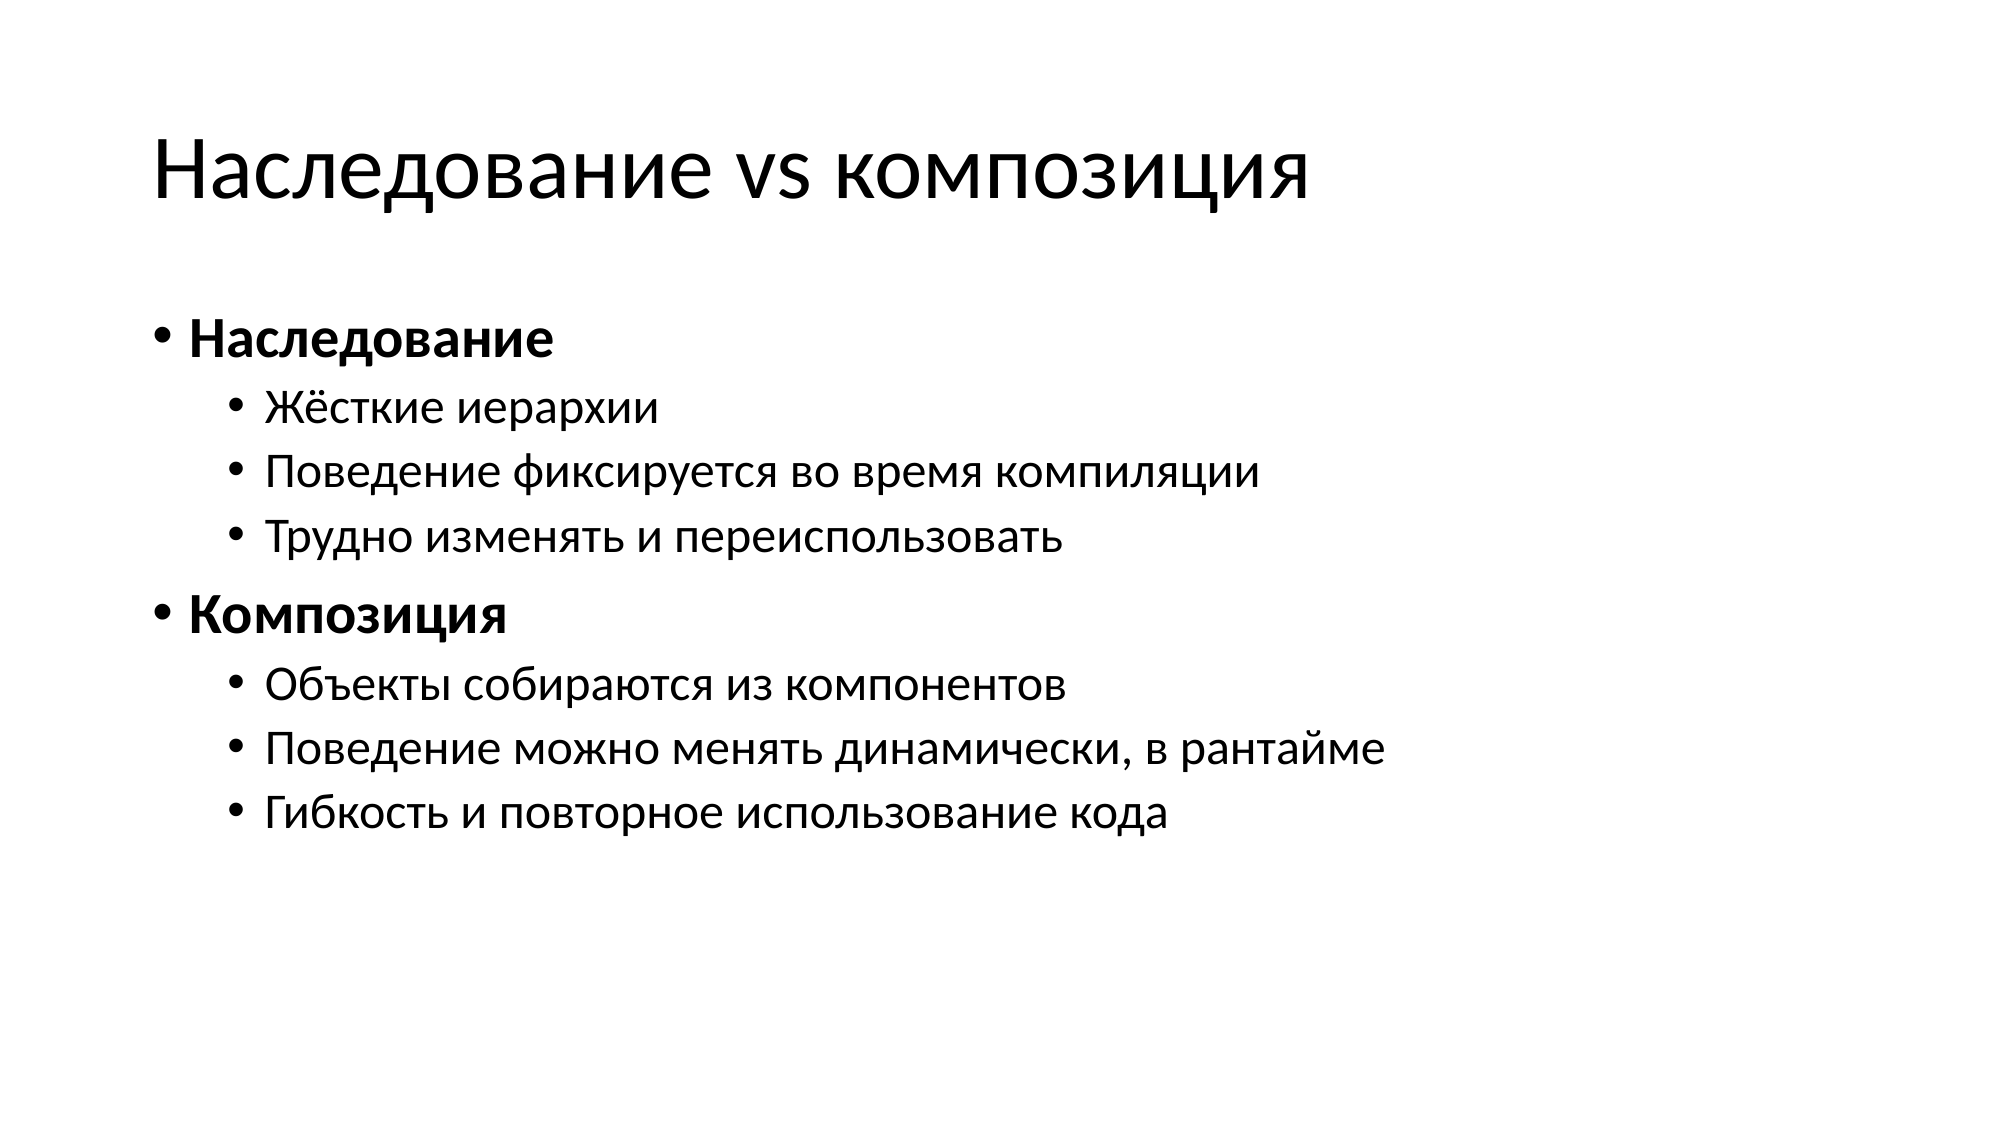

# Наследование vs композиция
Наследование
Жёсткие иерархии
Поведение фиксируется во время компиляции
Трудно изменять и переиспользовать
Композиция
Объекты собираются из компонентов
Поведение можно менять динамически, в рантайме
Гибкость и повторное использование кода